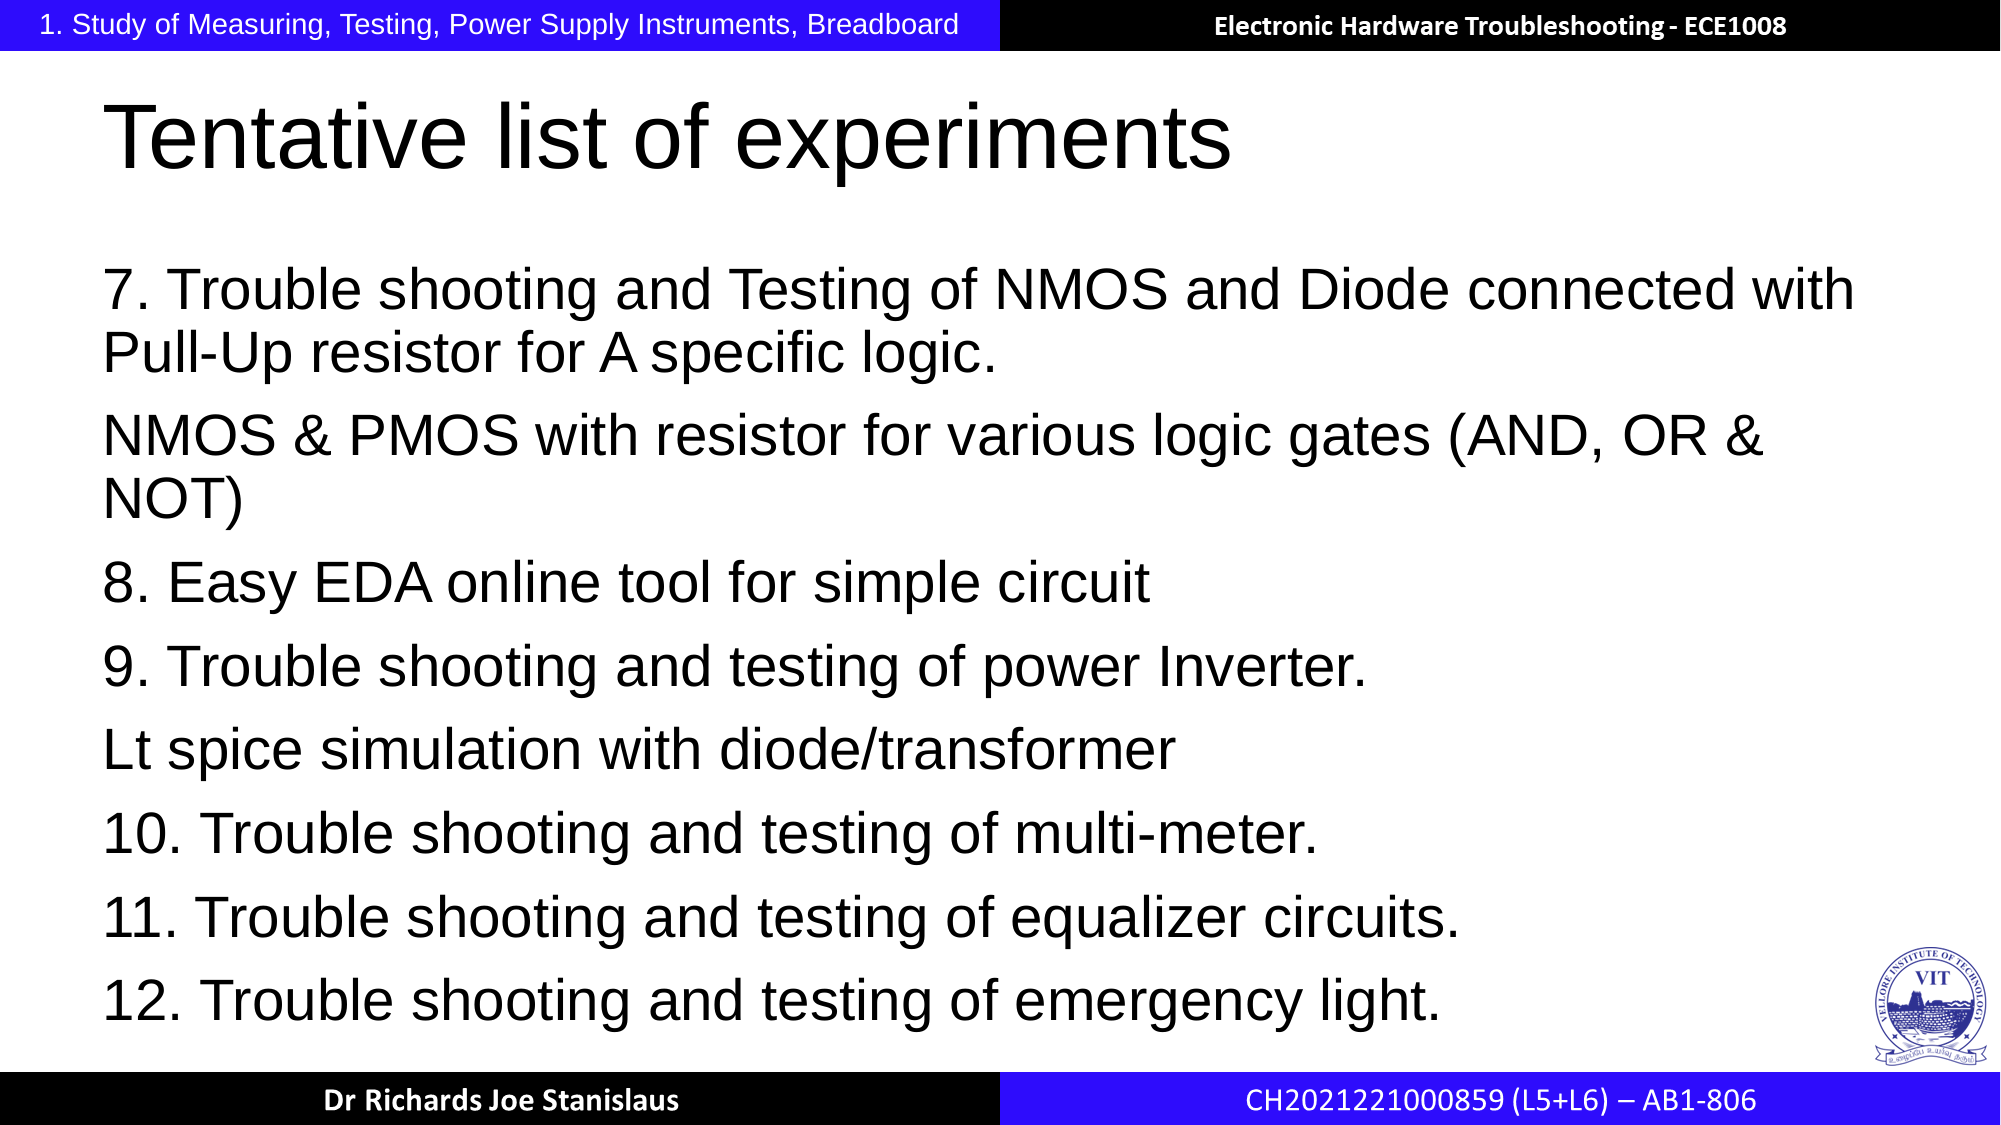

1. Study of Measuring, Testing, Power Supply Instruments, Breadboard
# Tentative list of experiments
7. Trouble shooting and Testing of NMOS and Diode connected with Pull-Up resistor for A specific logic.
NMOS & PMOS with resistor for various logic gates (AND, OR & NOT)
8. Easy EDA online tool for simple circuit
9. Trouble shooting and testing of power Inverter.
Lt spice simulation with diode/transformer
10. Trouble shooting and testing of multi-meter.
11. Trouble shooting and testing of equalizer circuits.
12. Trouble shooting and testing of emergency light.